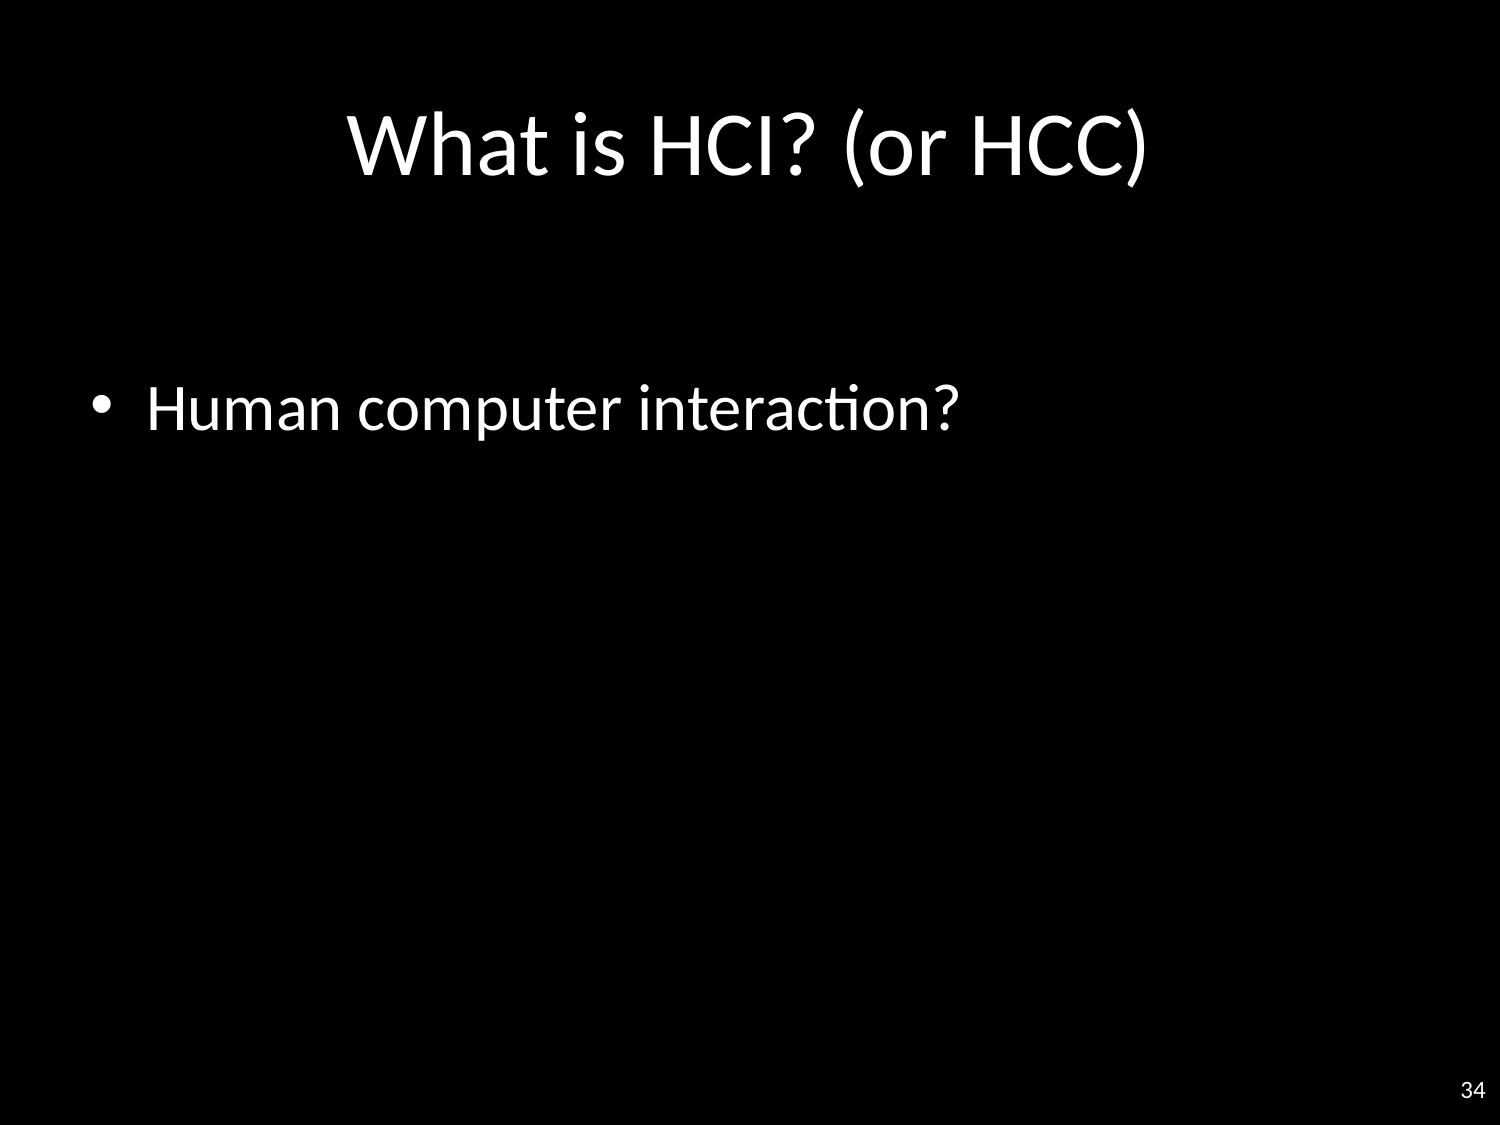

# What is HCI? (or HCC)

Human computer interaction?

34